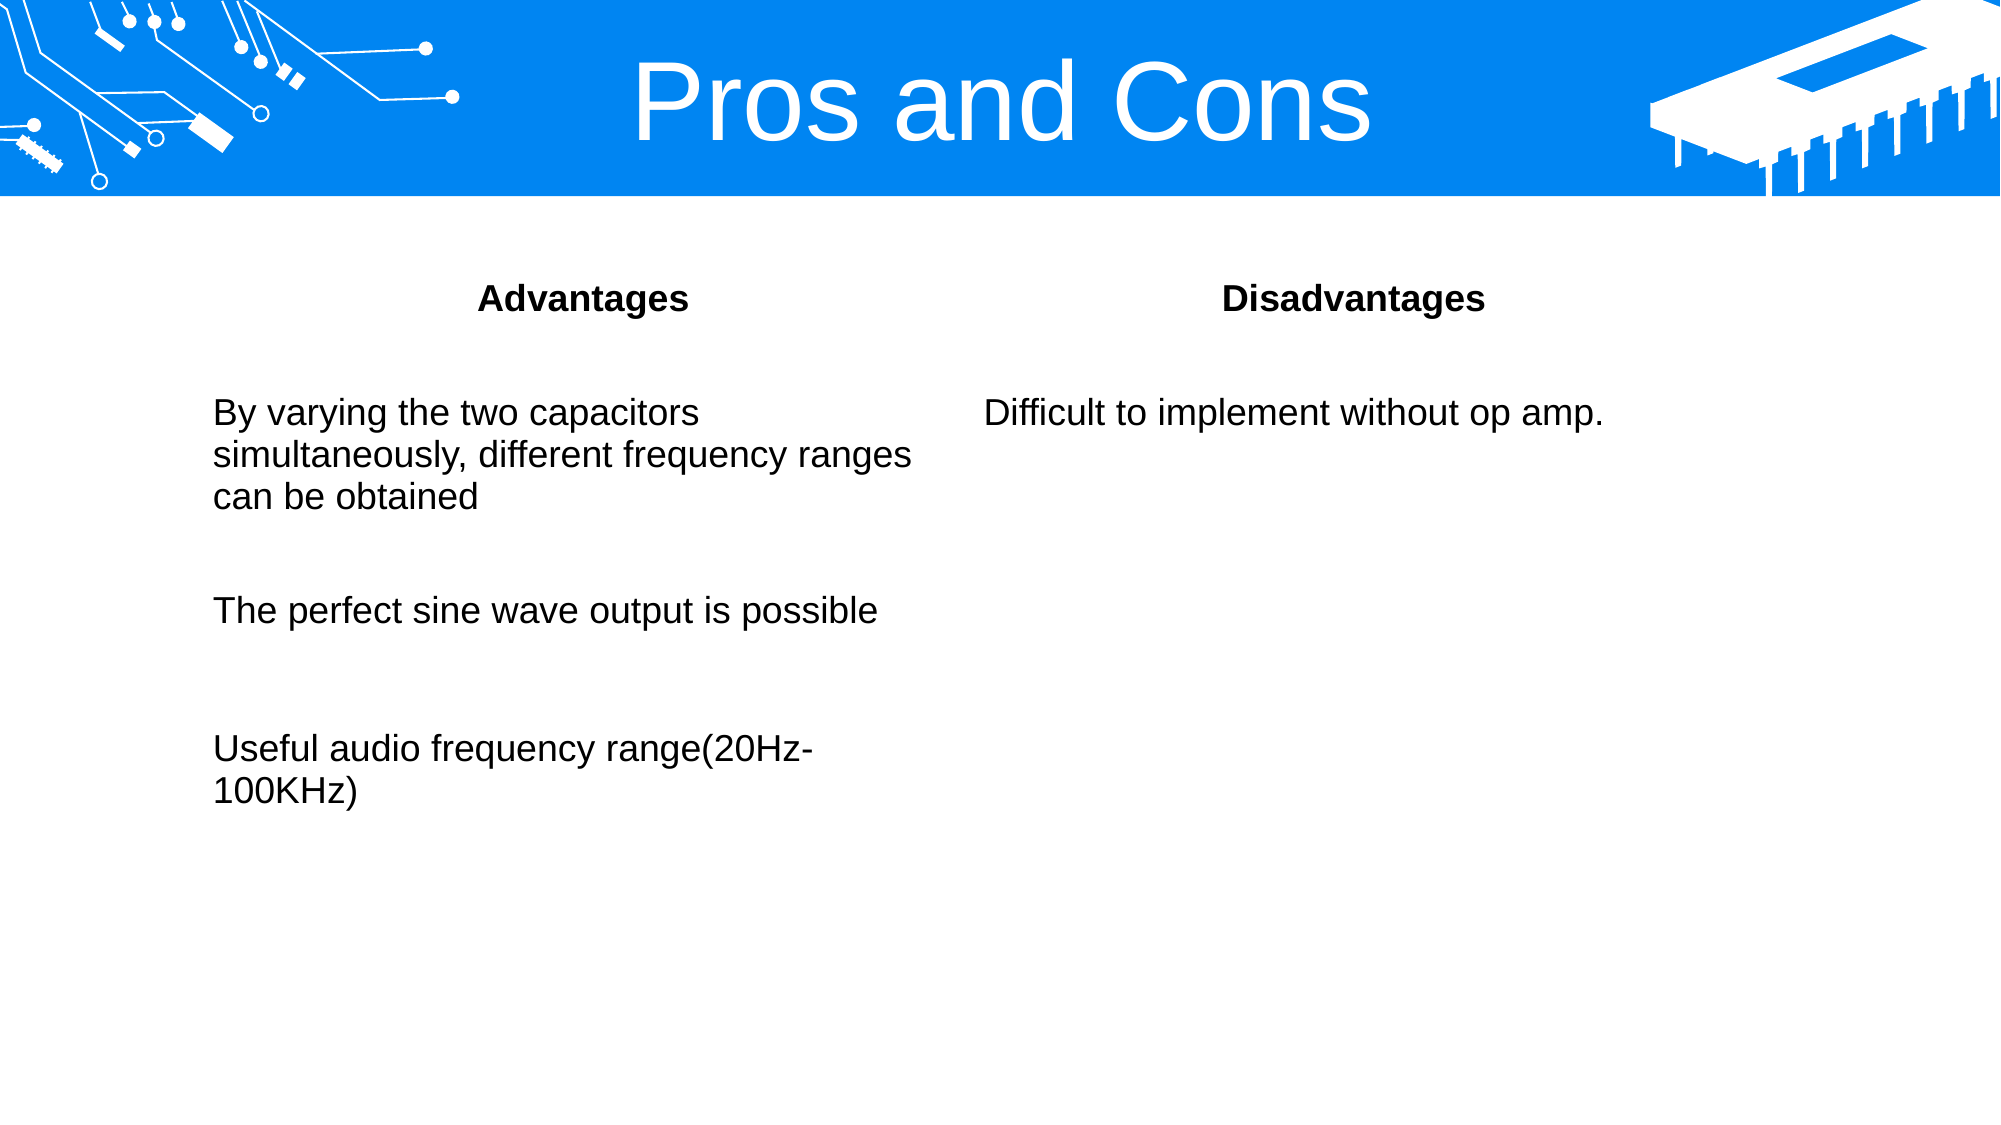

Pros and Cons
| Advantages | Disadvantages |
| --- | --- |
| By varying the two capacitors simultaneously, different frequency ranges can be obtained | Difficult to implement without op amp. |
| The perfect sine wave output is possible |  |
| Useful audio frequency range(20Hz-100KHz) |  |
|  |  |
Example Text : Get a modern PowerPoint  Presentation that is beautifully designed. I hope and I believe that this Template will your Time, Money and Reputation. Get a modern PowerPoint  Presentation that is beautifully designed. I hope and I believe that this Template will your Time, Money and Reputation. You can simply impress your audience and add a unique zing and appeal to your Presentations.